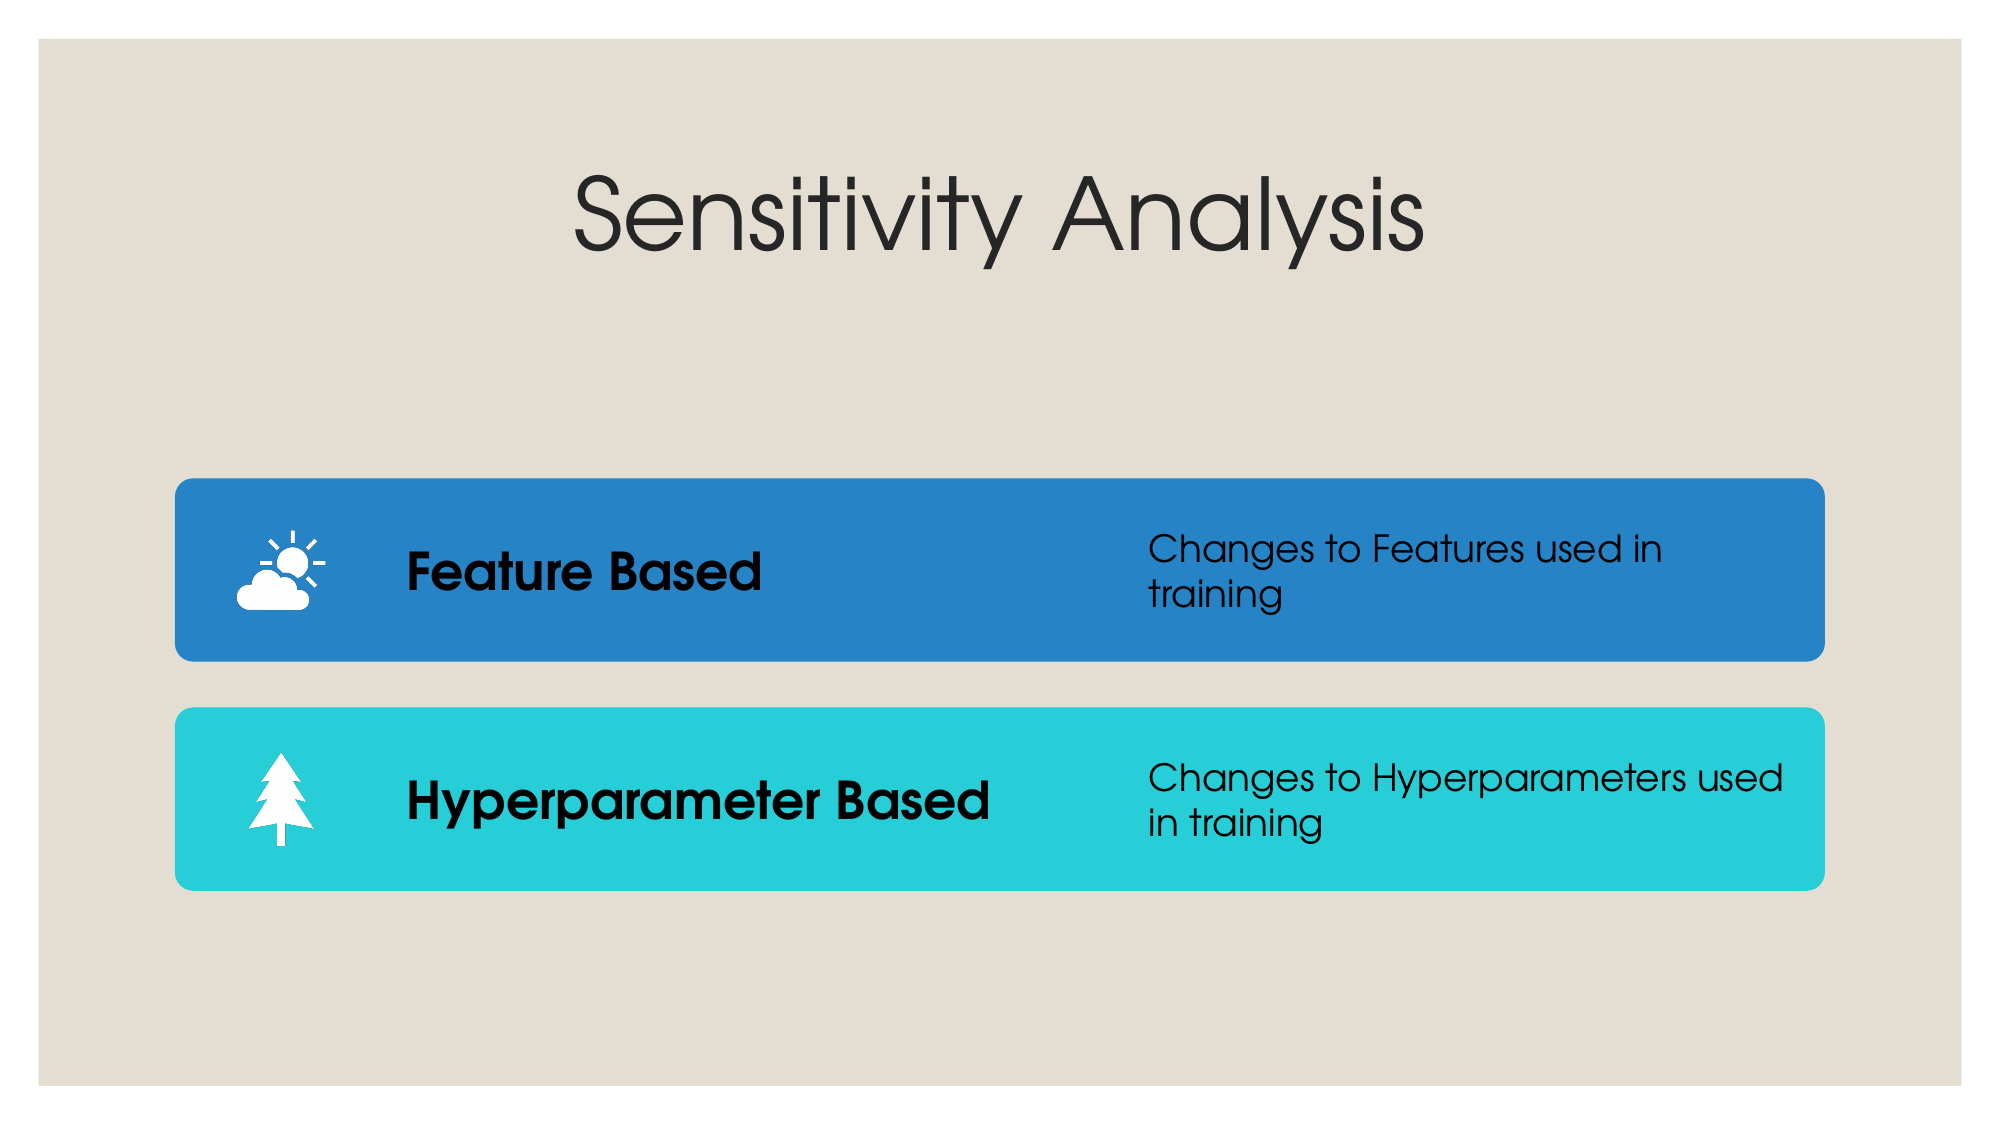

# Sensitivity Analysis
Feature Based
Changes to Features used in training
Hyperparameter Based
Changes to Hyperparameters used in training